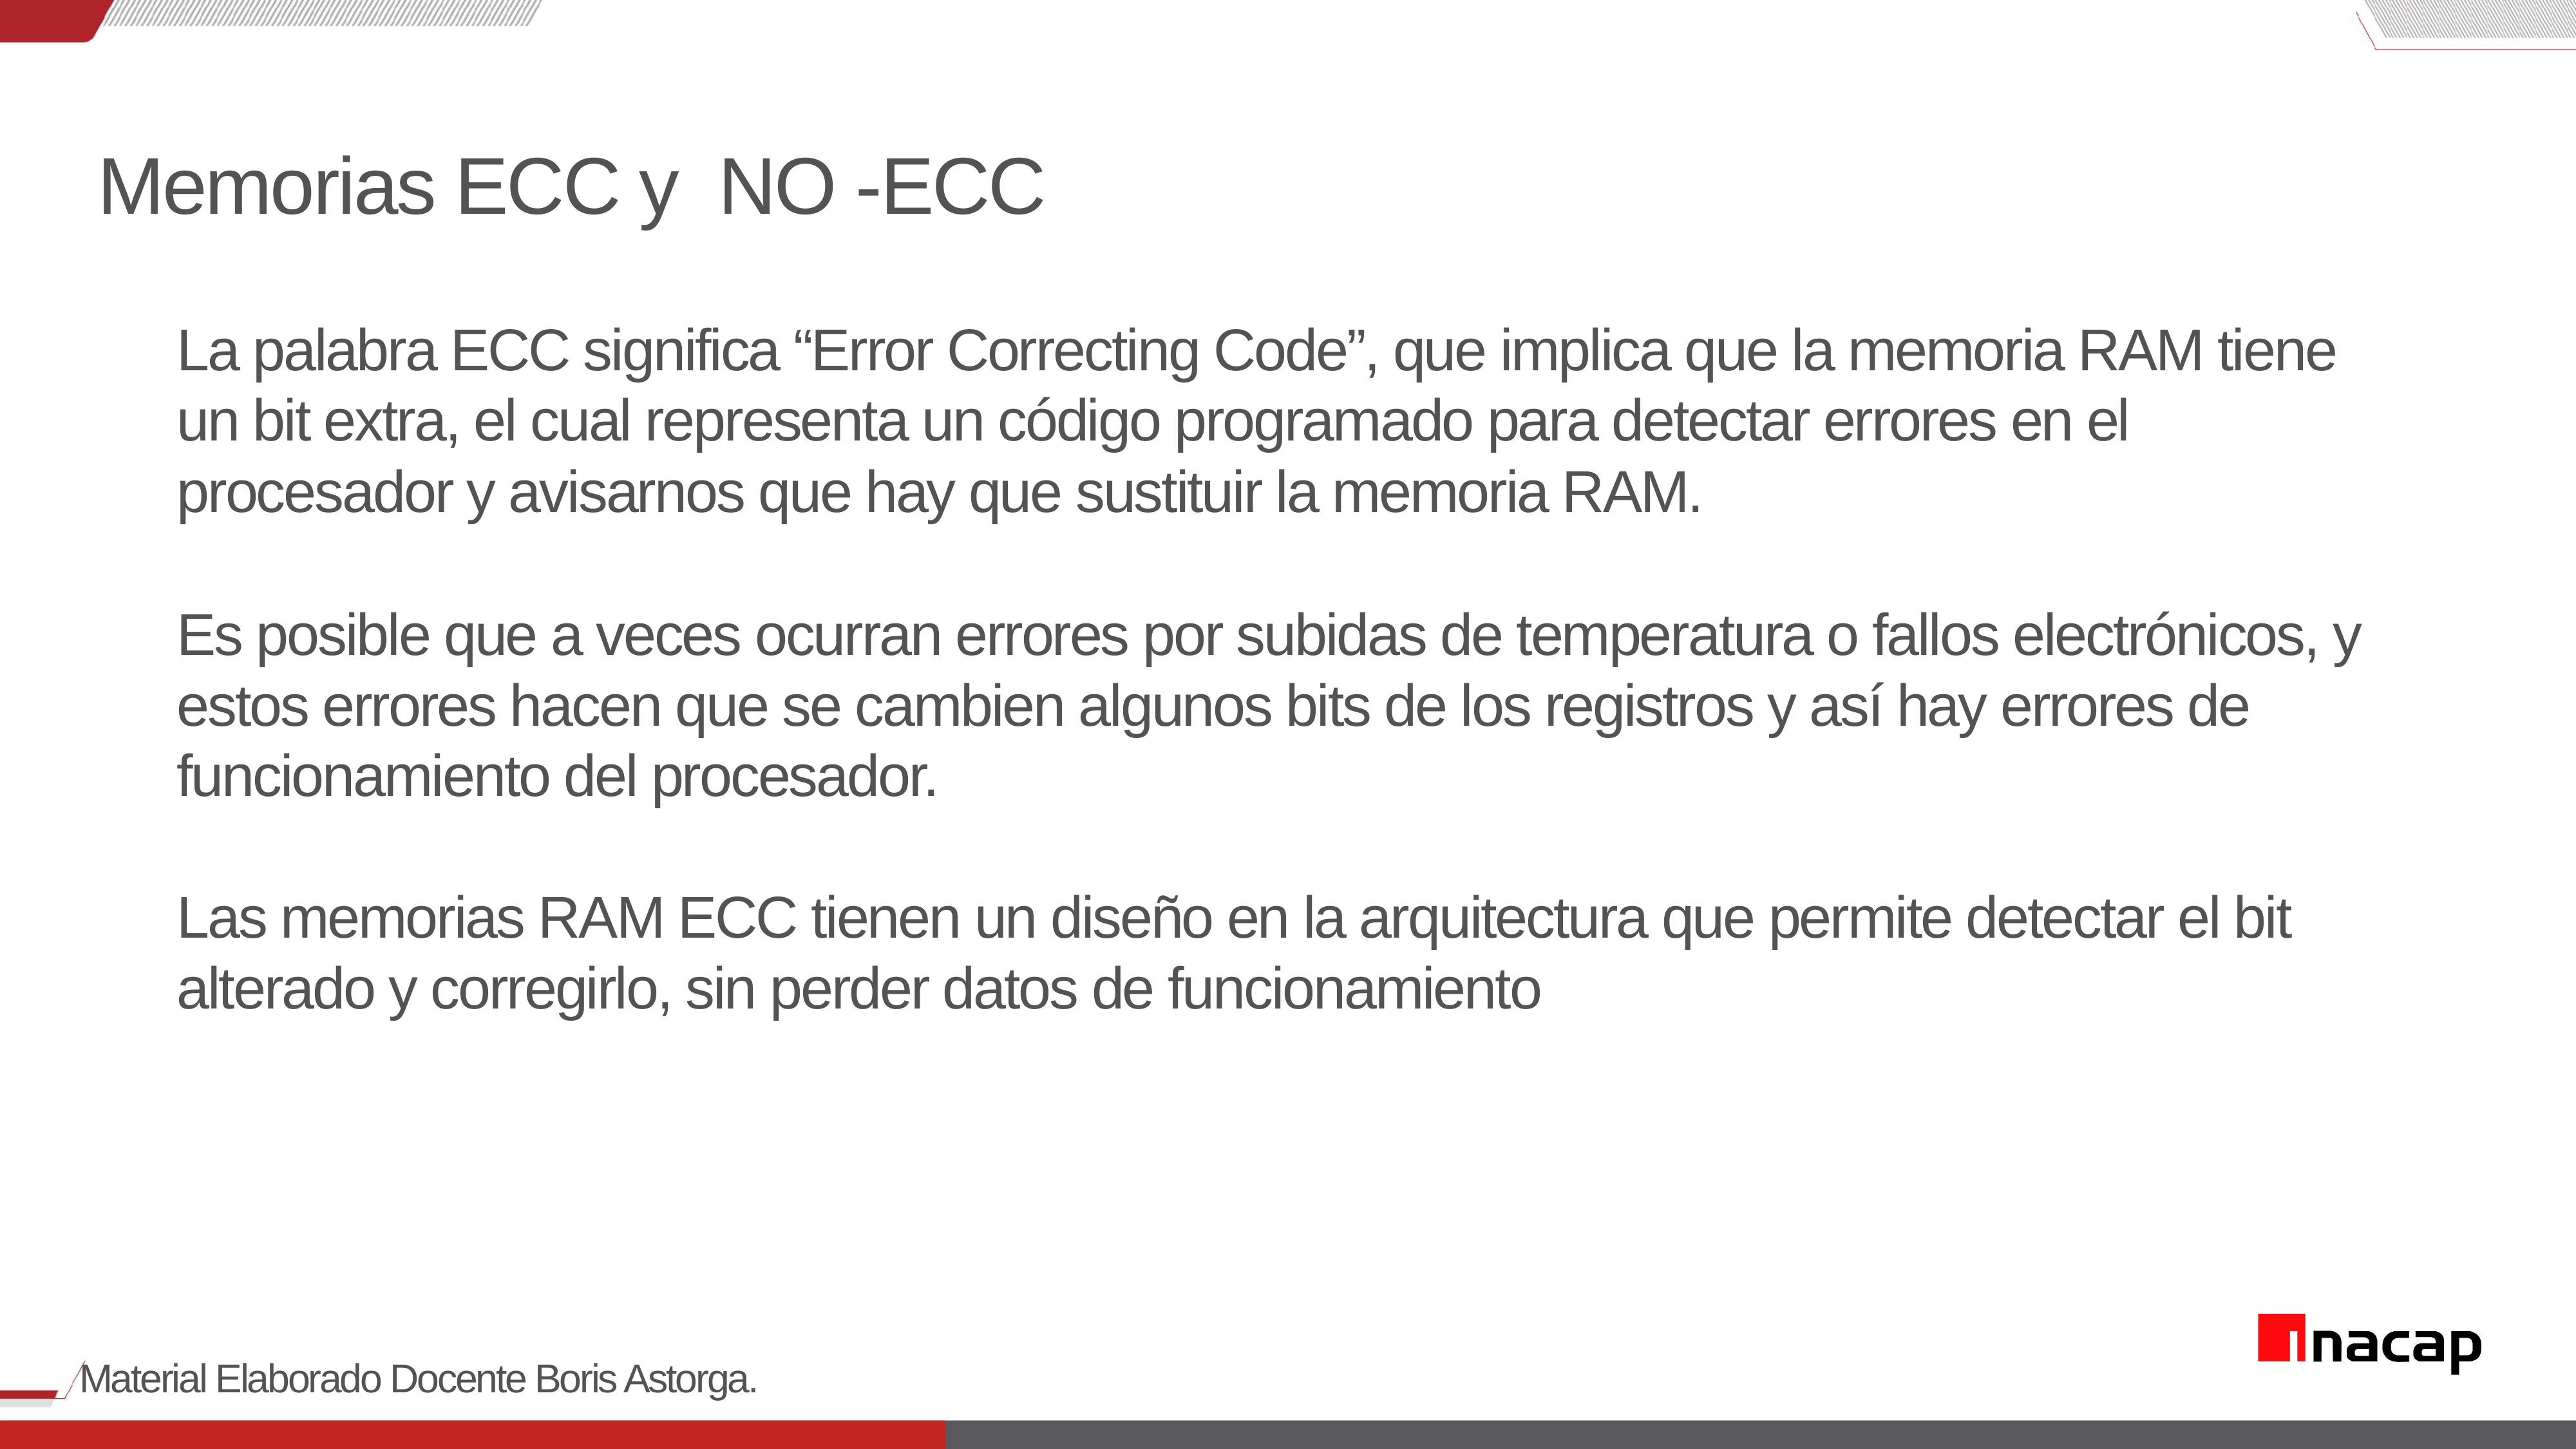

Memorias ECC y  NO -ECC
La palabra ECC significa “Error Correcting Code”, que implica que la memoria RAM tiene un bit extra, el cual representa un código programado para detectar errores en el procesador y avisarnos que hay que sustituir la memoria RAM.
Es posible que a veces ocurran errores por subidas de temperatura o fallos electrónicos, y estos errores hacen que se cambien algunos bits de los registros y así hay errores de funcionamiento del procesador.

Las memorias RAM ECC tienen un diseño en la arquitectura que permite detectar el bit alterado y corregirlo, sin perder datos de funcionamiento
Material Elaborado Docente Boris Astorga.